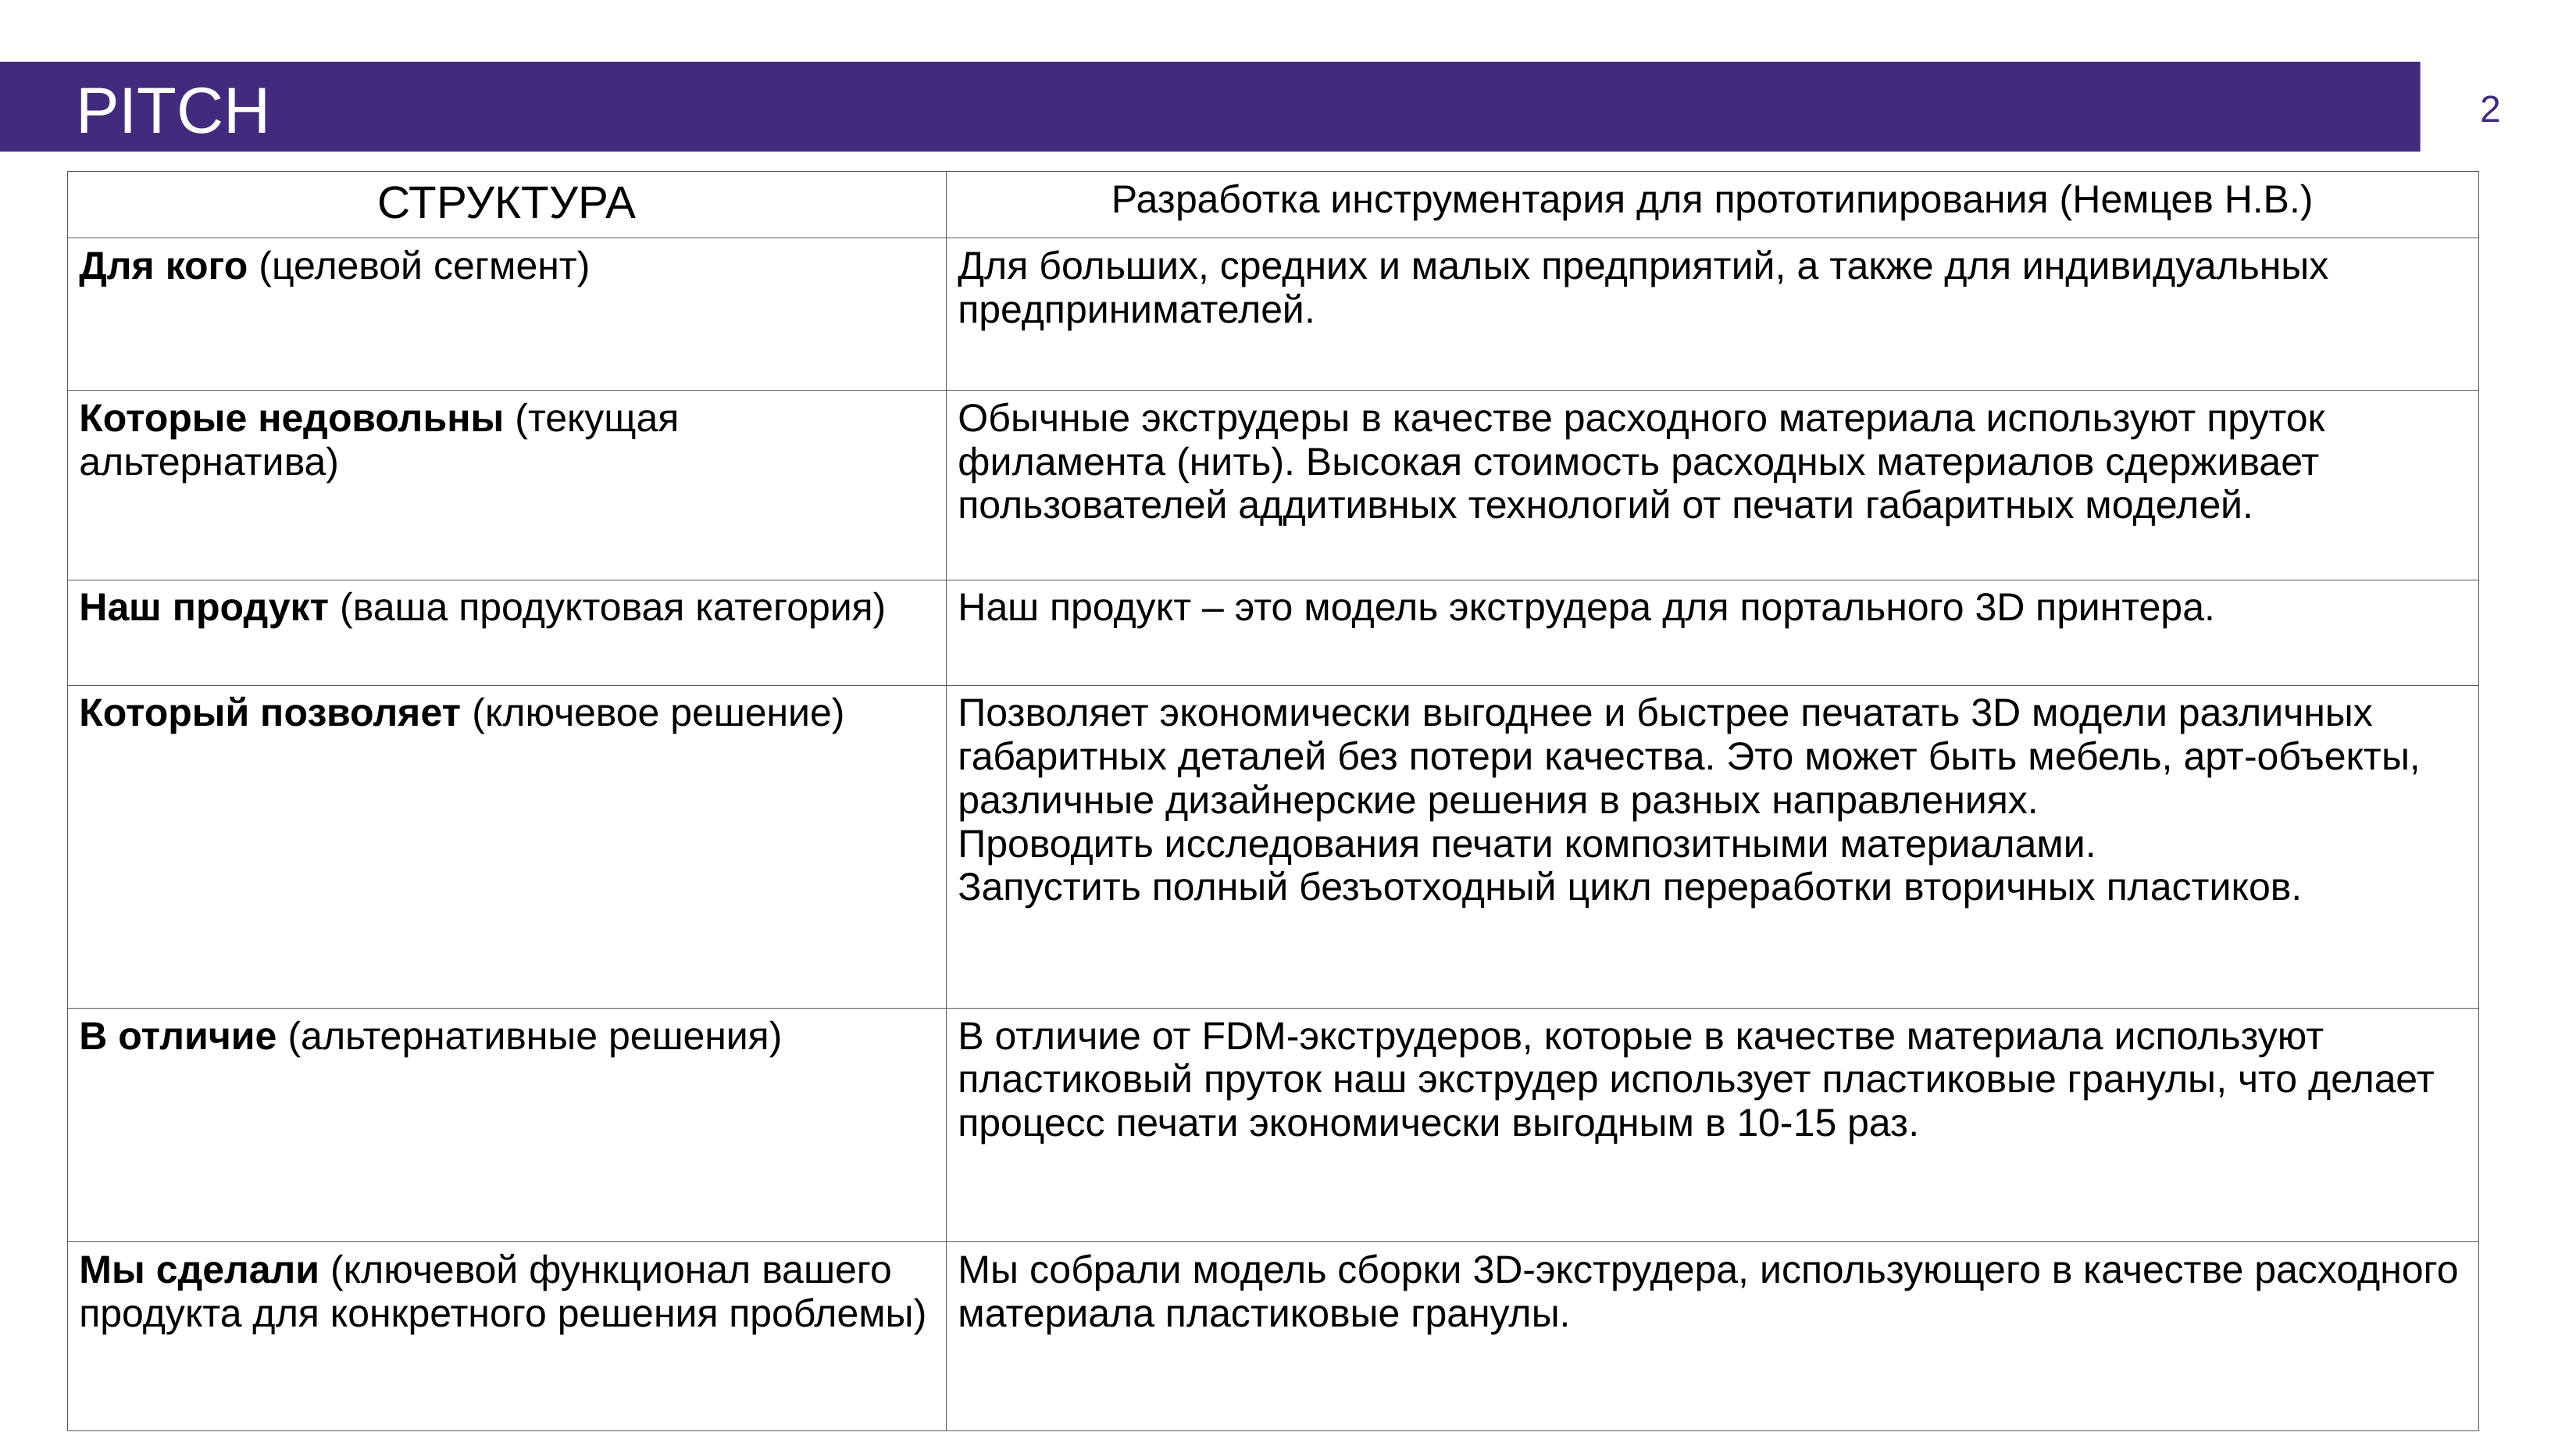

PITCH
2

| СТРУКТУРА | Разработка инструментария для прототипирования (Немцев Н.В.) |
| --- | --- |
| Для кого (целевой сегмент) | Для больших, средних и малых предприятий, а также для индивидуальных предпринимателей. |
| Которые недовольны (текущая альтернатива) | Обычные экструдеры в качестве расходного материала используют пруток филамента (нить). Высокая стоимость расходных материалов сдерживает пользователей аддитивных технологий от печати габаритных моделей. |
| Наш продукт (ваша продуктовая категория) | Наш продукт – это модель экструдера для портального 3D принтера. |
| Который позволяет (ключевое решение) | Позволяет экономически выгоднее и быстрее печатать 3D модели различных габаритных деталей без потери качества. Это может быть мебель, арт-объекты, различные дизайнерские решения в разных направлениях. Проводить исследования печати композитными материалами. Запустить полный безъотходный цикл переработки вторичных пластиков. |
| В отличие (альтернативные решения) | В отличие от FDM-экструдеров, которые в качестве материала используют пластиковый пруток наш экструдер использует пластиковые гранулы, что делает процесс печати экономически выгодным в 10-15 раз. |
| Мы сделали (ключевой функционал вашего продукта для конкретного решения проблемы) | Мы собрали модель сборки 3D-экструдера, использующего в качестве расходного материала пластиковые гранулы. |